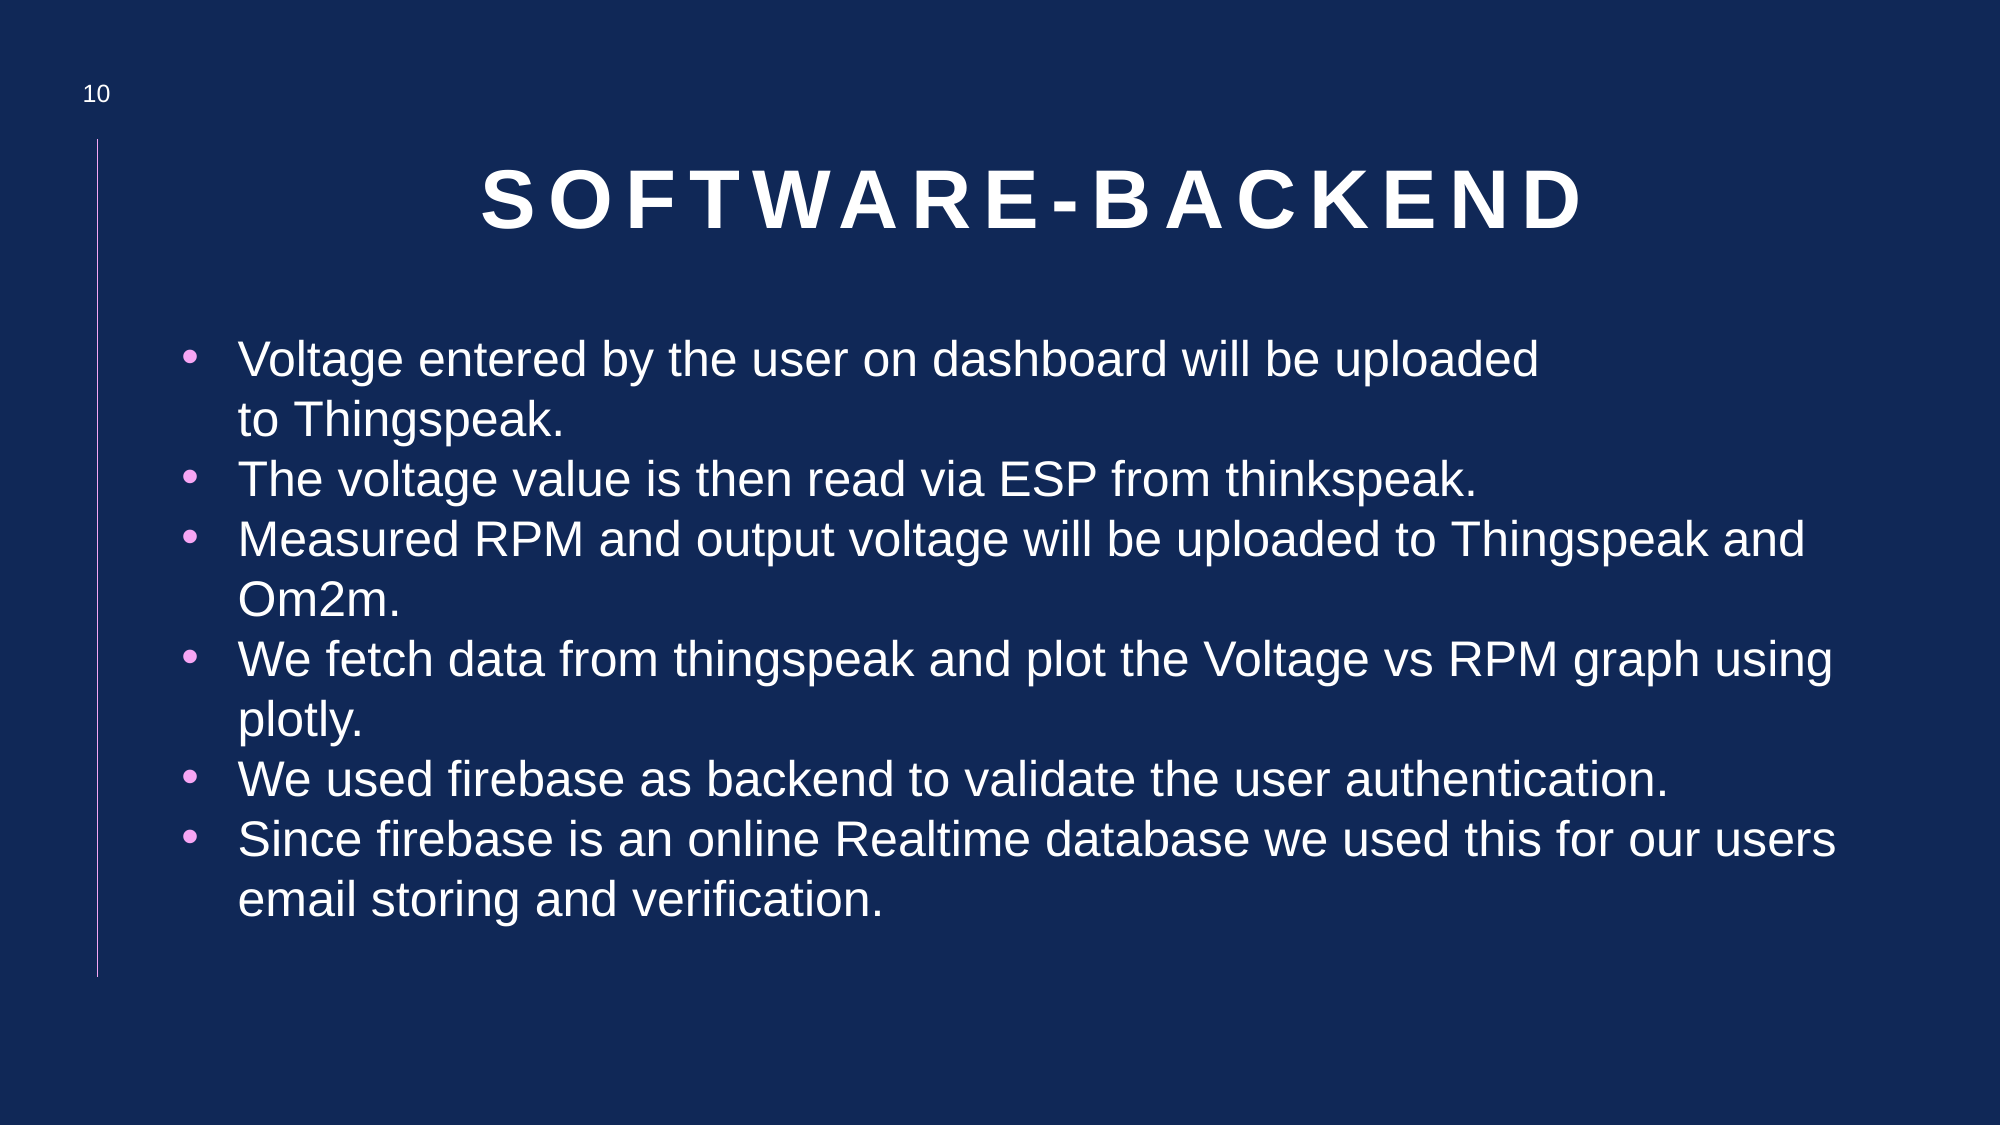

10
# Software-backend
Voltage entered by the user on dashboard will be uploaded to Thingspeak.
The voltage value is then read via ESP from thinkspeak.
Measured RPM and output voltage will be uploaded to Thingspeak and Om2m.
We fetch data from thingspeak and plot the Voltage vs RPM graph using plotly.
We used firebase as backend to validate the user authentication.
Since firebase is an online Realtime database we used this for our users email storing and verification.